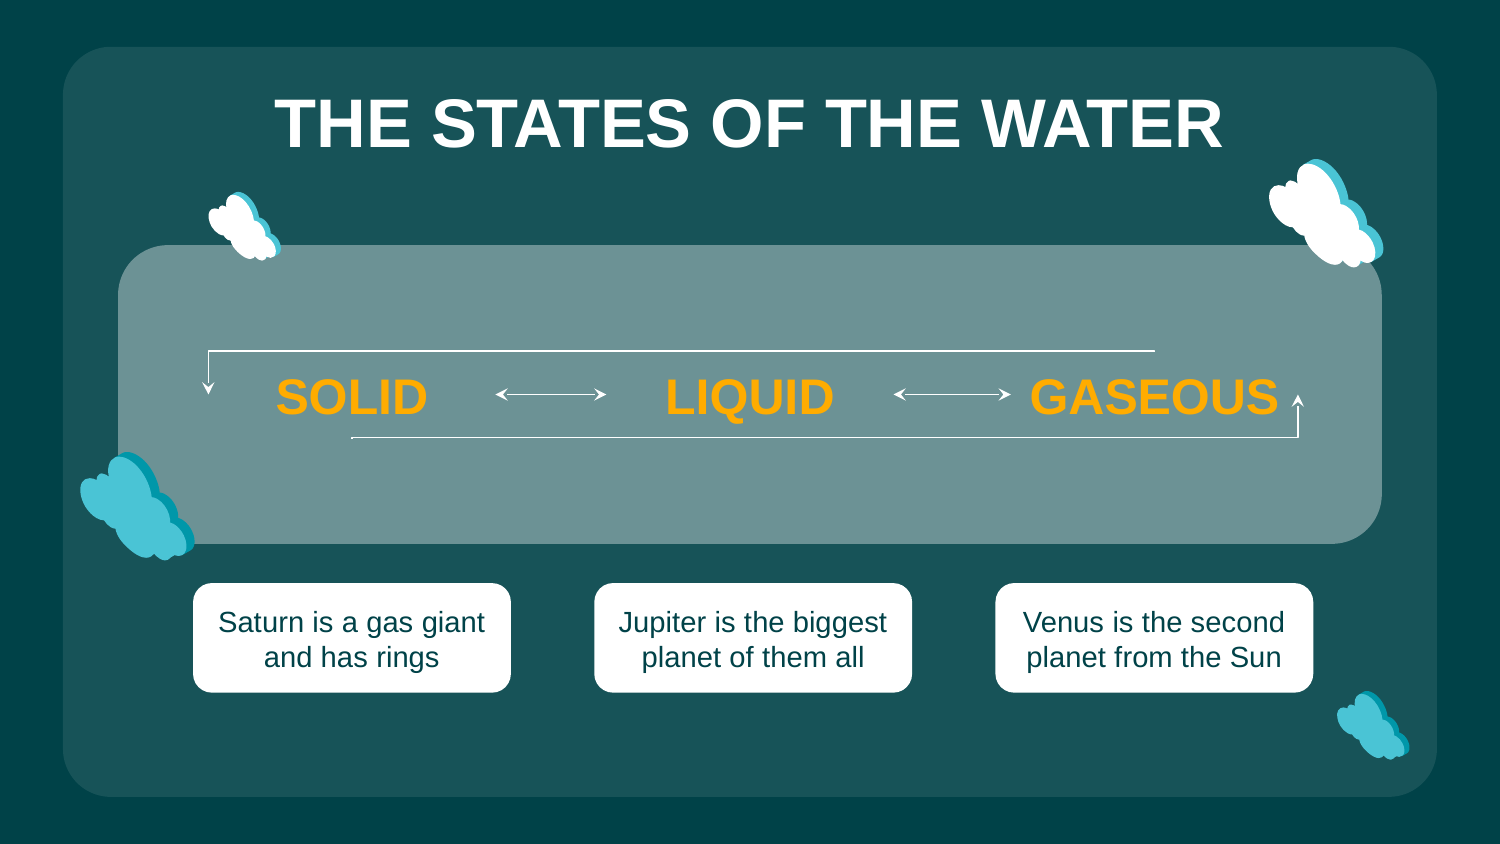

# THE STATES OF THE WATER

SOLID
LIQUID
GASEOUS

Saturn is a gas giant and has rings
Jupiter is the biggest planet of them all
Venus is the second planet from the Sun